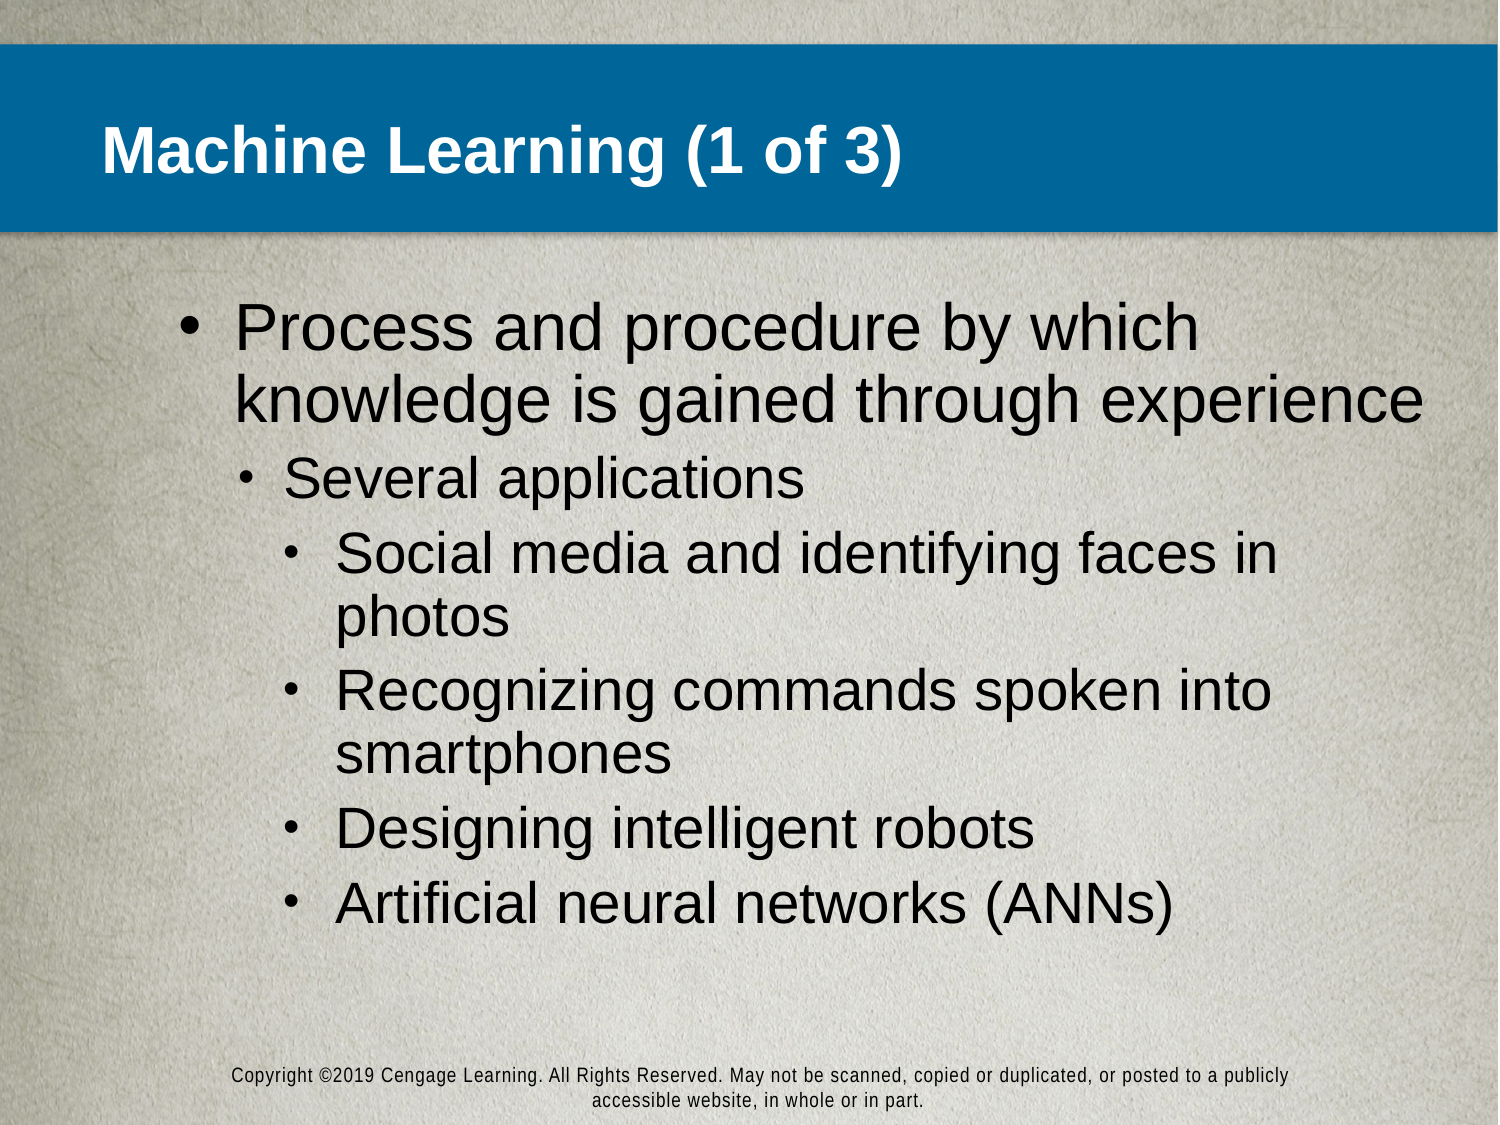

# Machine Learning (1 of 3)
Process and procedure by which knowledge is gained through experience
Several applications
Social media and identifying faces in photos
Recognizing commands spoken into smartphones
Designing intelligent robots
Artificial neural networks (ANNs)